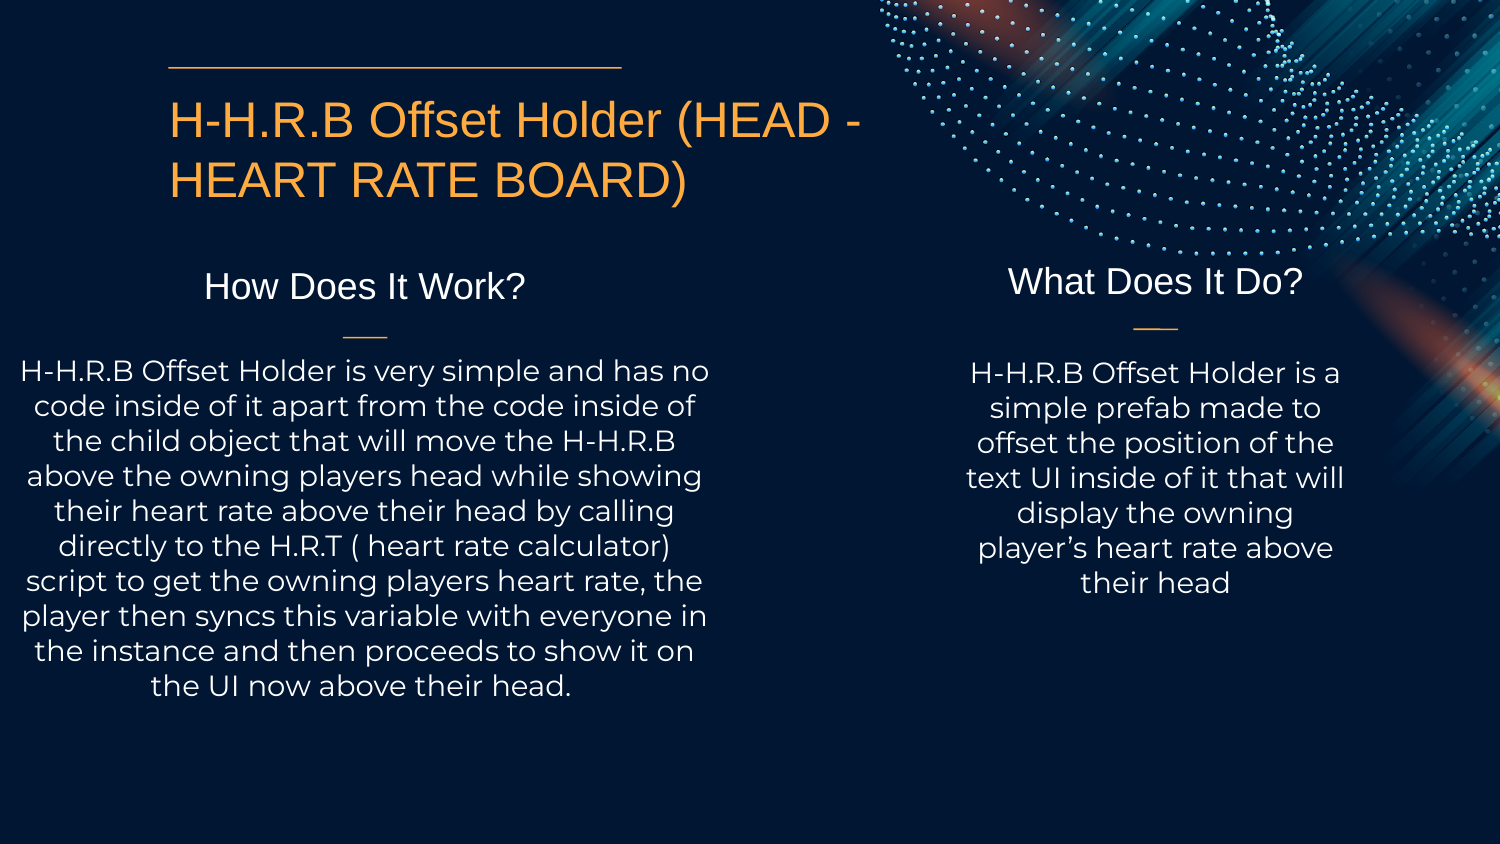

# H-H.R.B Offset Holder (HEAD - HEART RATE BOARD)
What Does It Do?
How Does It Work?
H-H.R.B Offset Holder is very simple and has no code inside of it apart from the code inside of the child object that will move the H-H.R.B above the owning players head while showing their heart rate above their head by calling directly to the H.R.T ( heart rate calculator) script to get the owning players heart rate, the player then syncs this variable with everyone in the instance and then proceeds to show it on the UI now above their head.
H-H.R.B Offset Holder is a simple prefab made to offset the position of the text UI inside of it that will display the owning player’s heart rate above their head